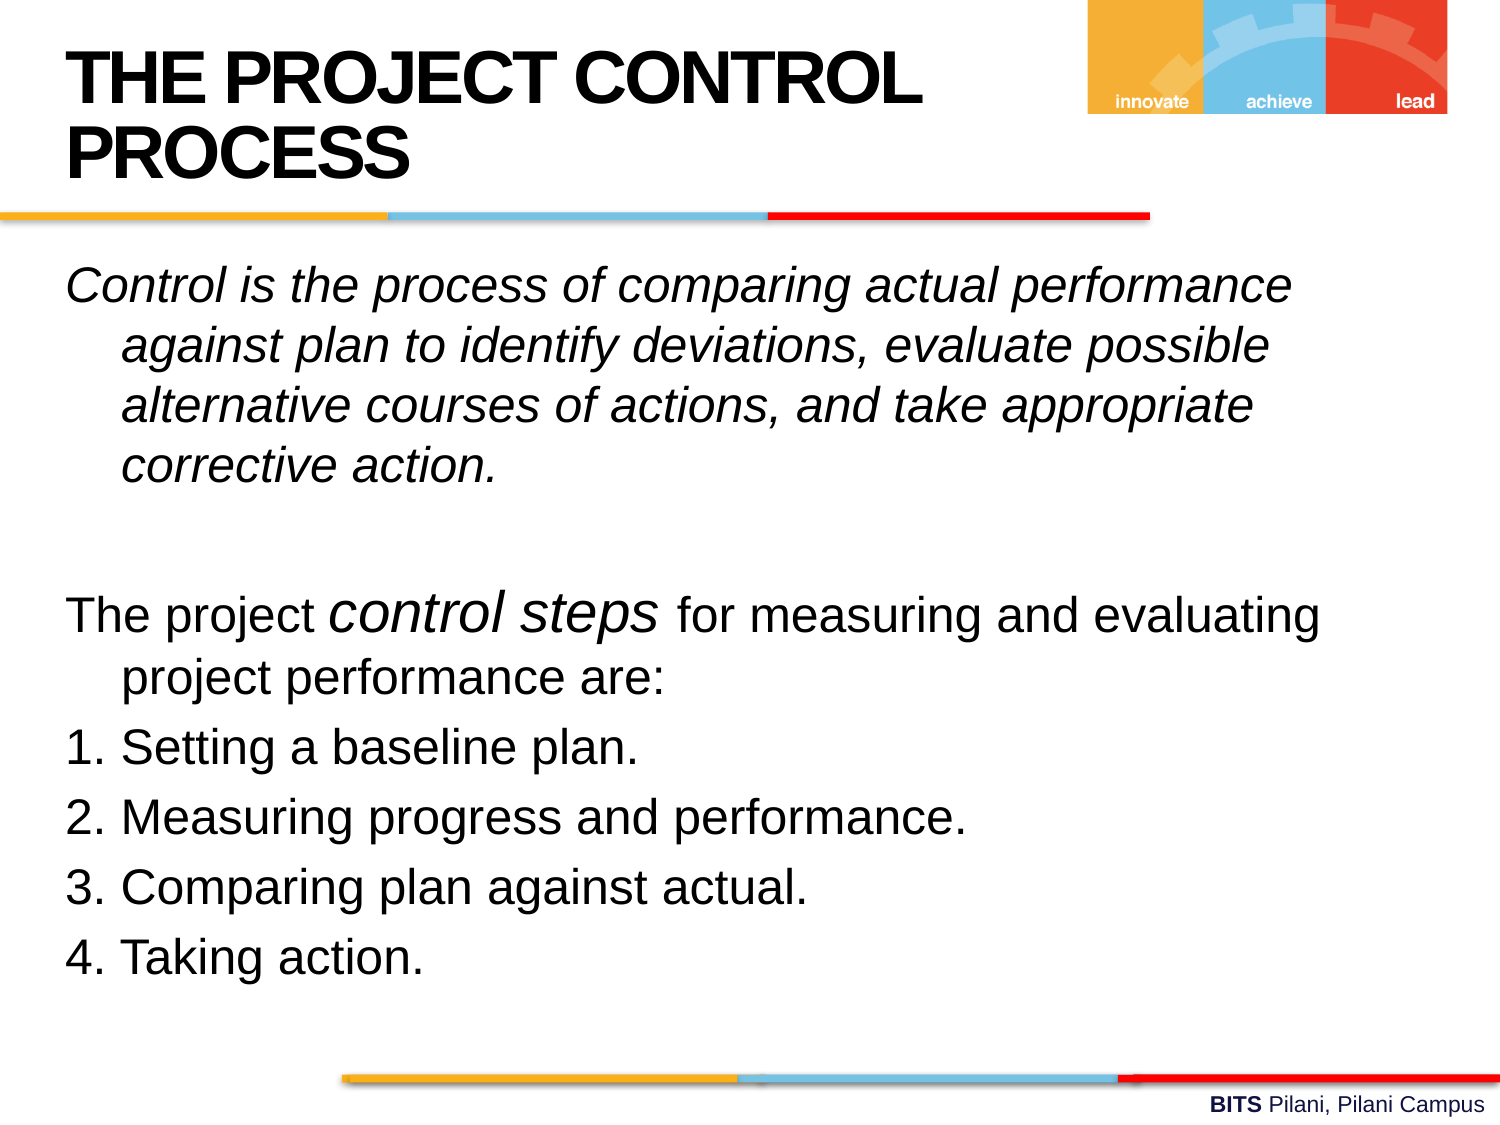

THE PROJECT CONTROL PROCESS
Control is the process of comparing actual performance against plan to identify deviations, evaluate possible alternative courses of actions, and take appropriate corrective action.

The project control steps for measuring and evaluating project performance are:
1. Setting a baseline plan.
2. Measuring progress and performance.
3. Comparing plan against actual.
4. Taking action.